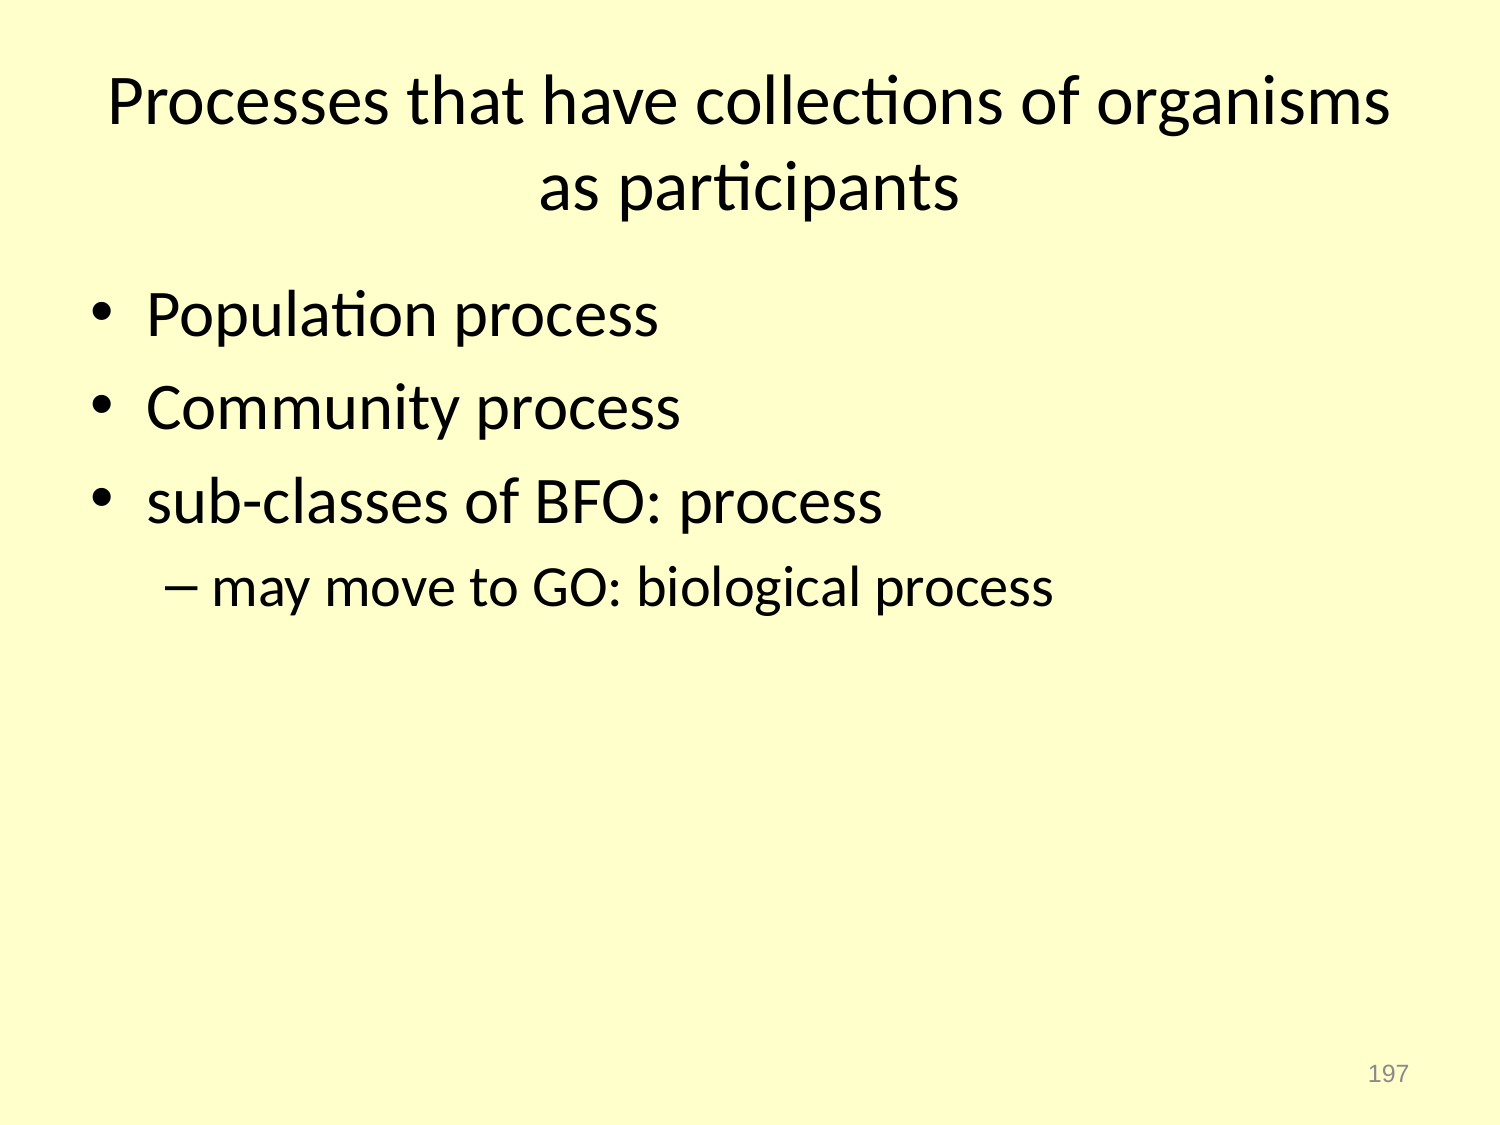

# Processes that have collections of organisms as participants
Population process
Community process
sub-classes of BFO: process
may move to GO: biological process
197